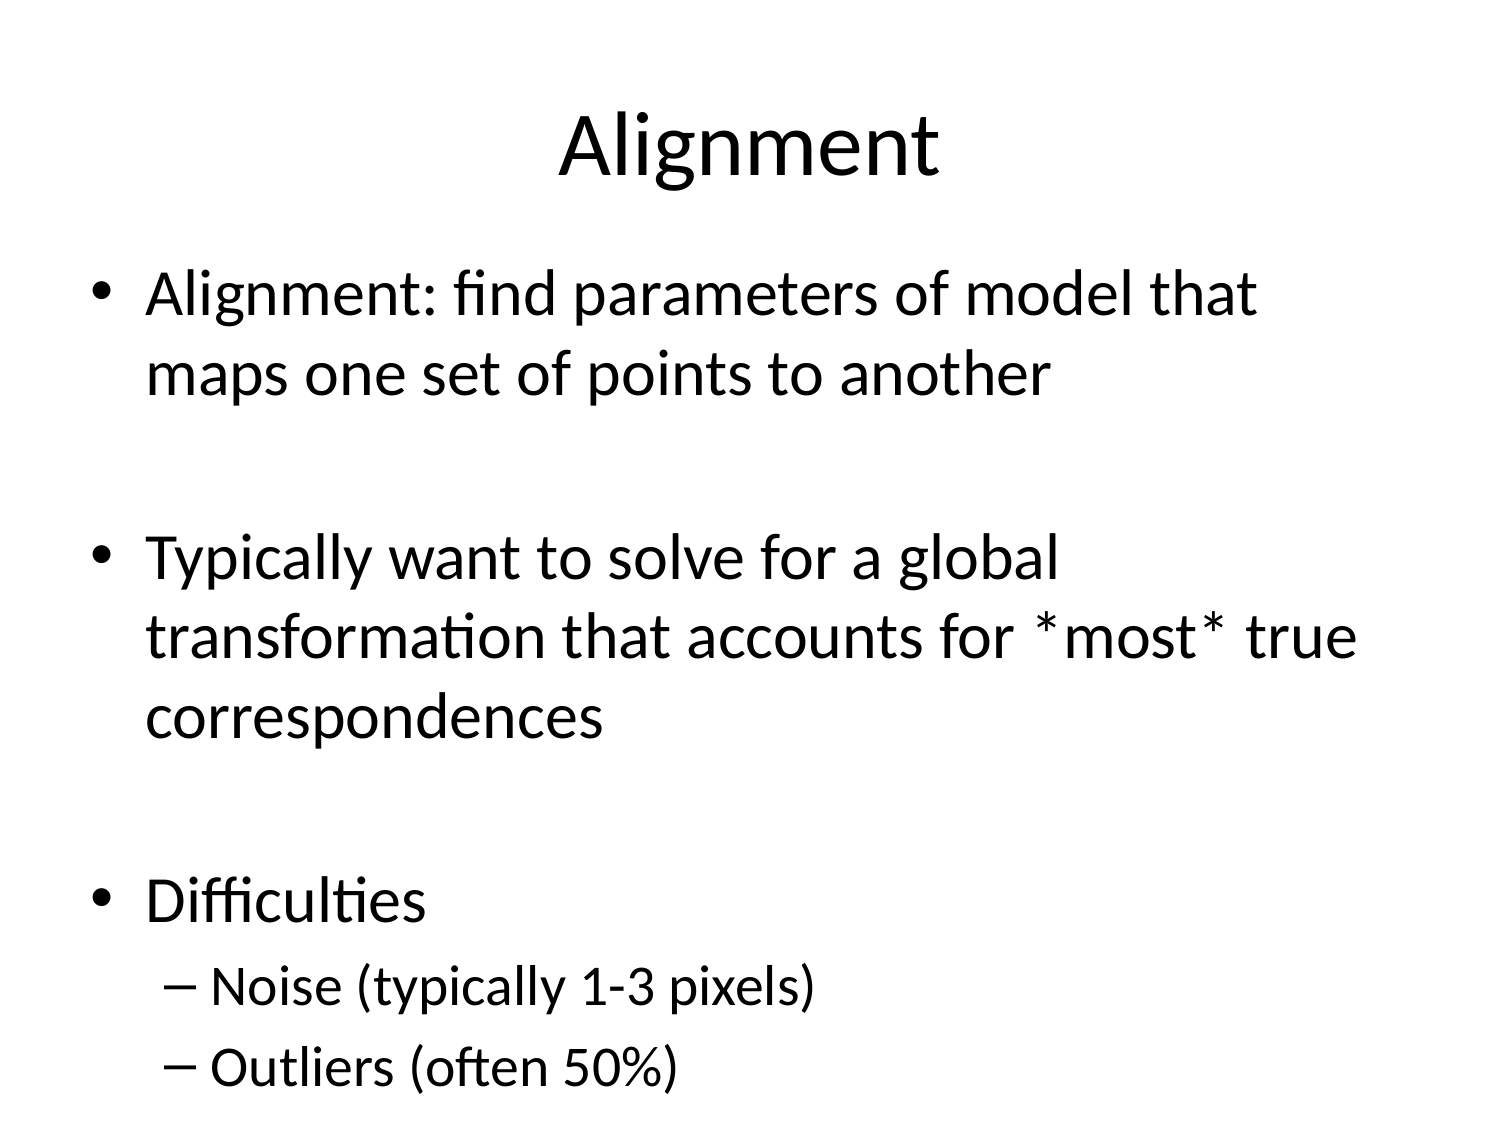

# Alignment

Alignment: find parameters of model that maps one set of points to another

Typically want to solve for a global transformation that accounts for *most* true correspondences

Difficulties
Noise (typically 1-3 pixels)
Outliers (often 50%)